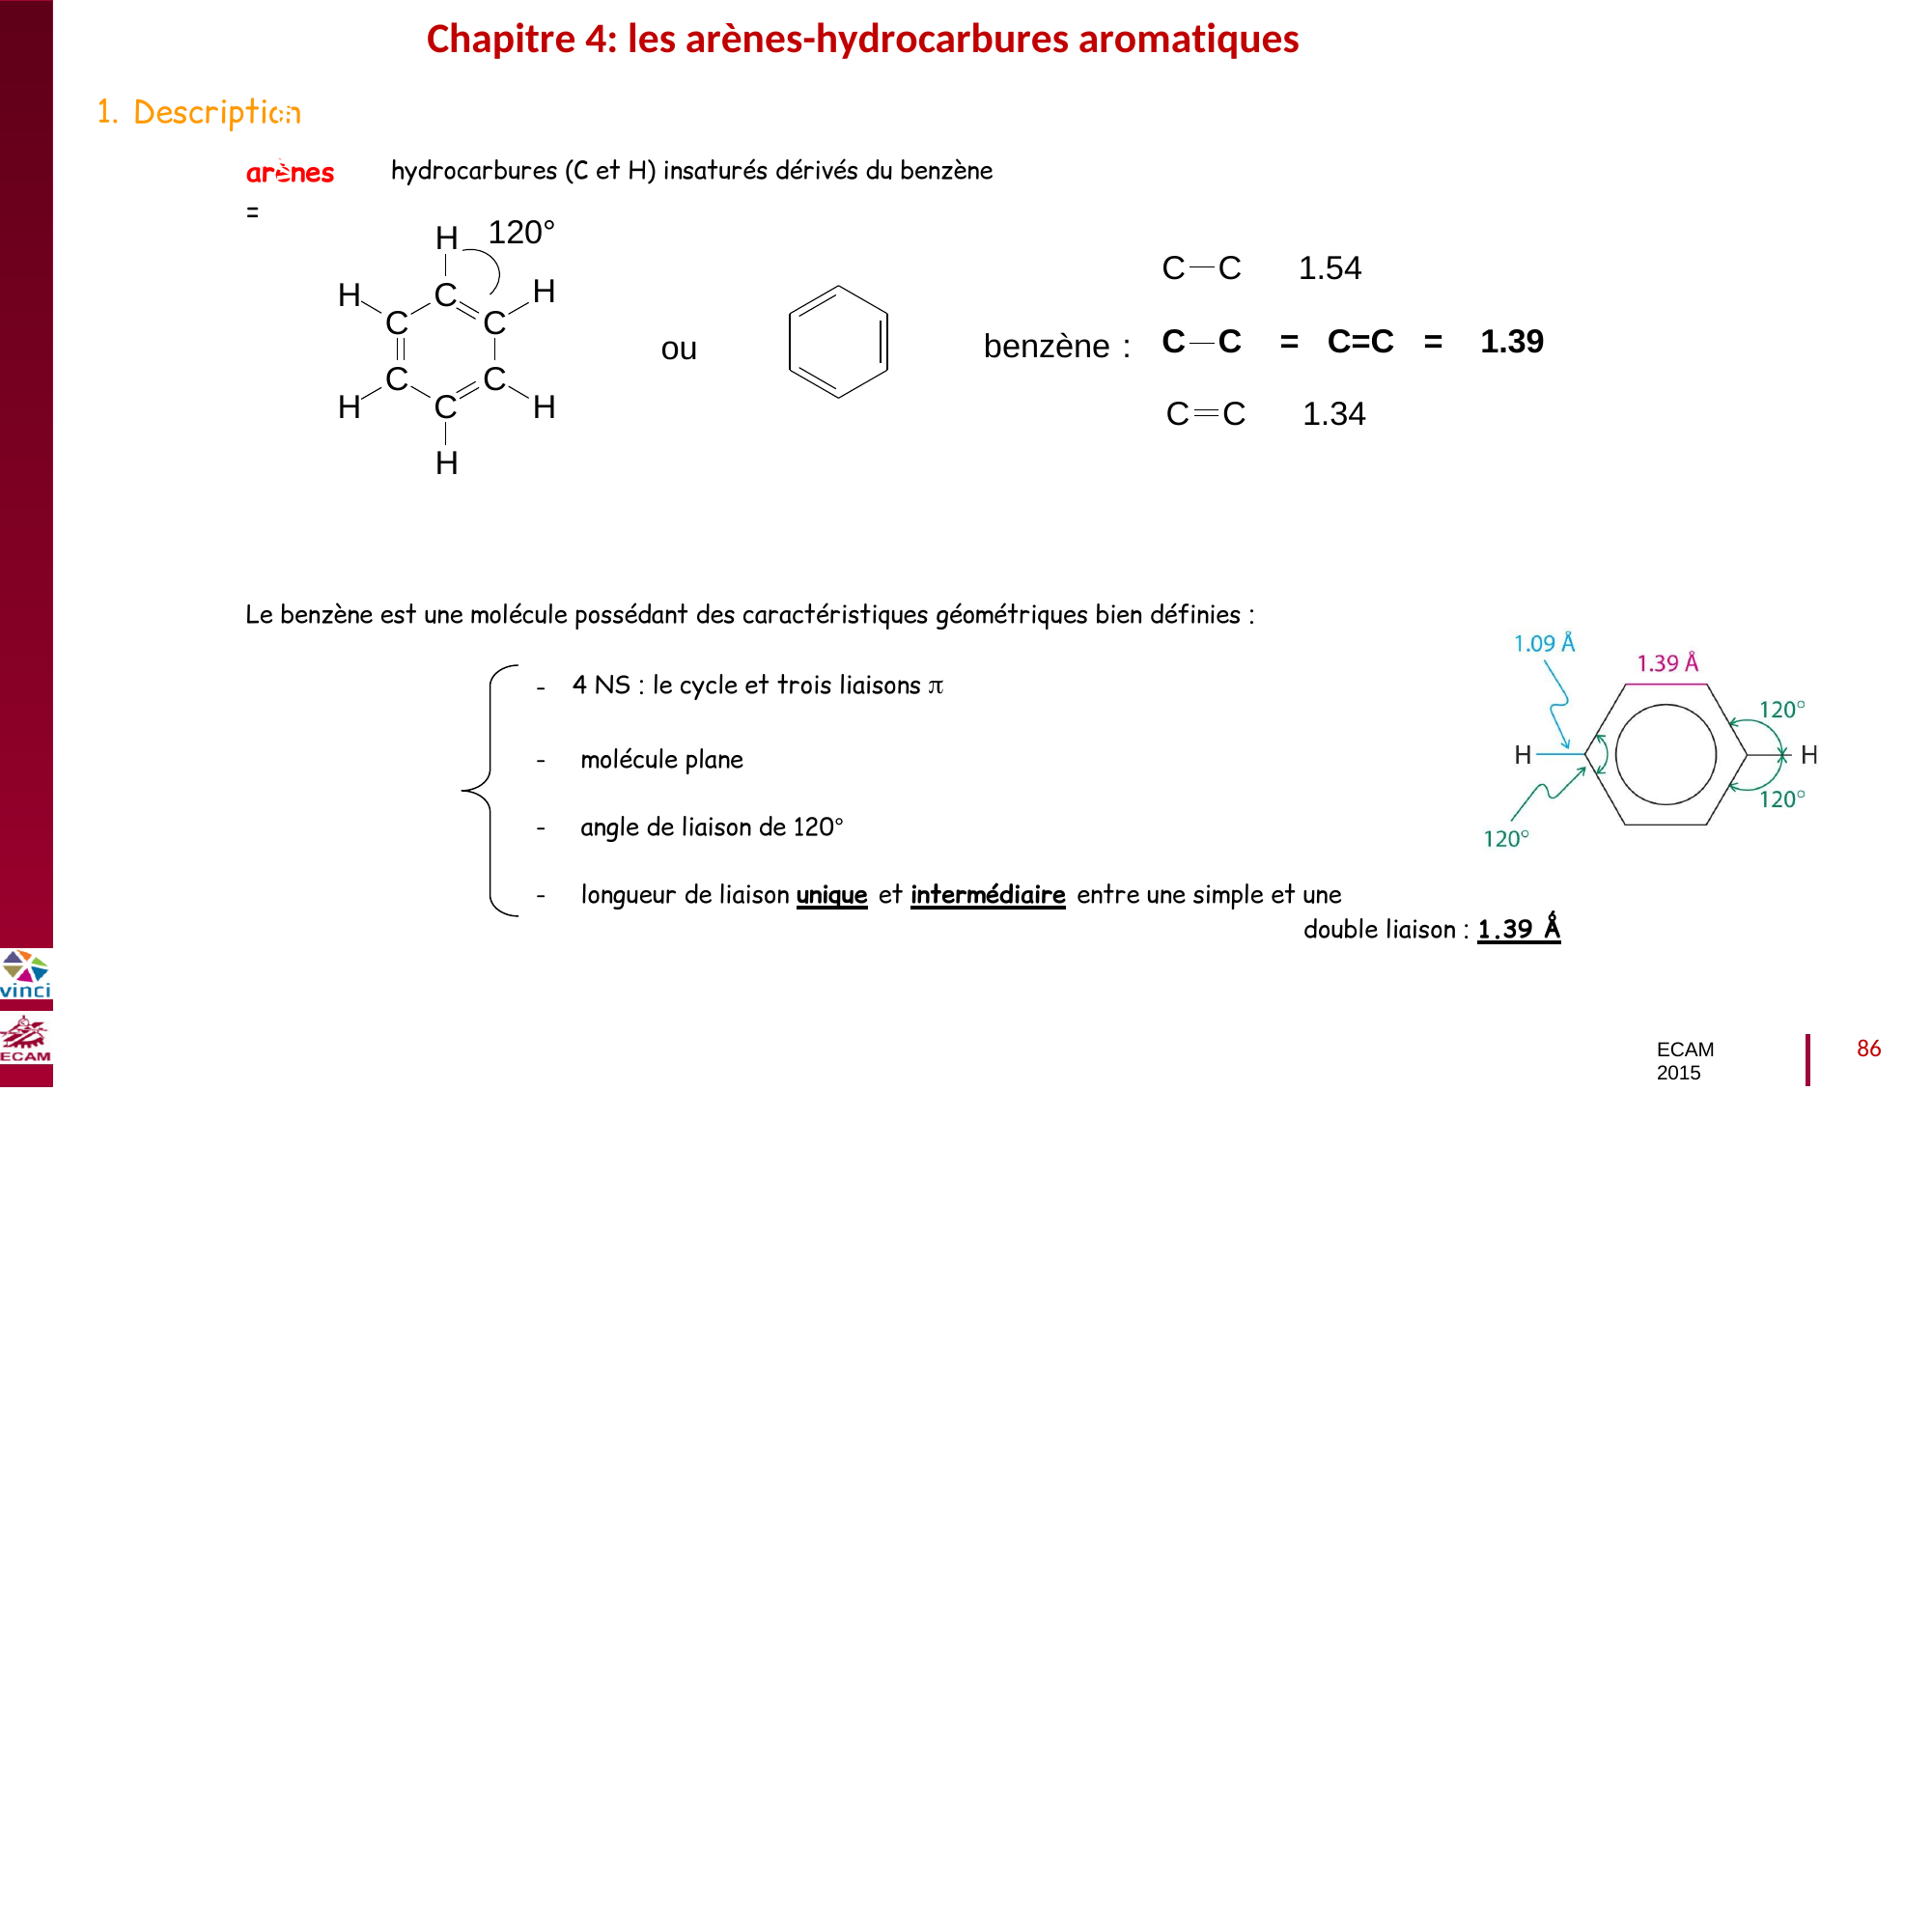

Chapitre 4: les arènes-hydrocarbures aromatiques
1.
Description
arènes =
hydrocarbures (C et H) insaturés dérivés du benzène
120°
H
H

C
C
1.54

H
C
B2040-Chimie du vivant et environnement

C
C

C
C
=
C=C
=
1.39
benzène :
ou

C
C

H
C
H
C
C
1.34

H
Le benzène est une molécule possédant des caractéristiques géométriques bien définies :

4 NS : le cycle et trois liaisons π
-
-
molécule plane
angle de liaison de 120°
-
-
longueur de liaison unique et intermédiaire entre une simple et une
double liaison : 1.39 Ǻ

86
ECAM 2015